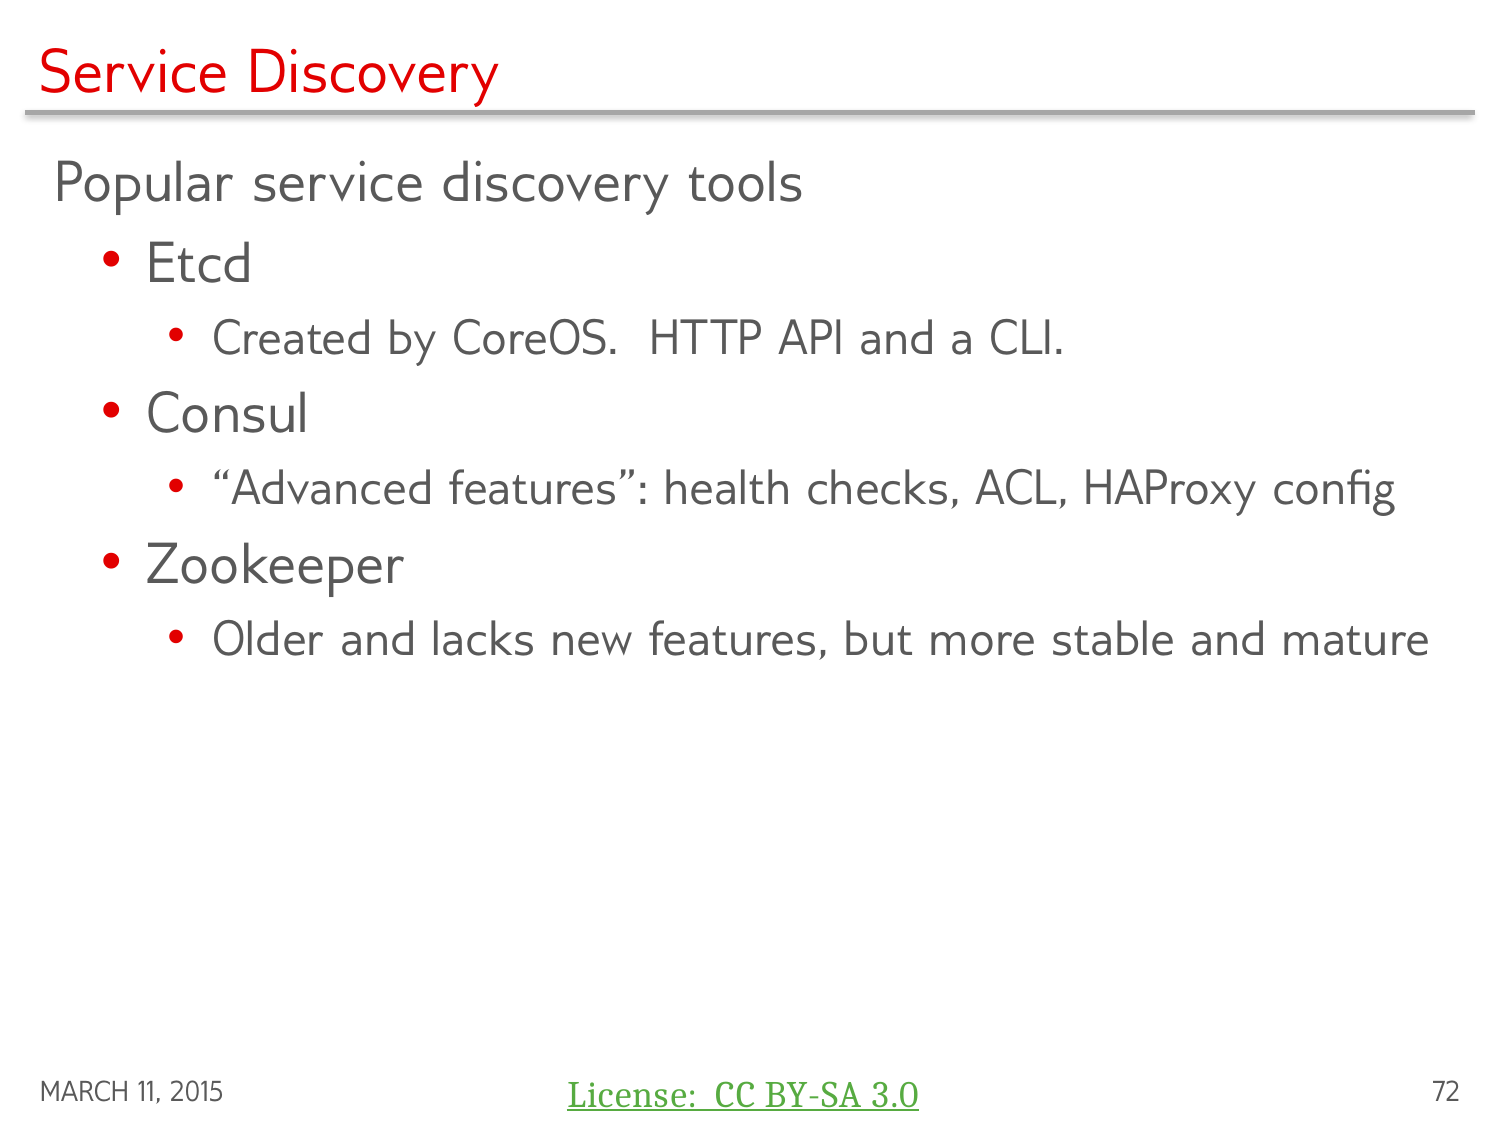

# Service Discovery
Popular service discovery tools
Etcd
Created by CoreOS.  HTTP API and a CLI.
Consul
“Advanced features”: health checks, ACL, HAProxy config
Zookeeper
Older and lacks new features, but more stable and mature
March 11, 2015
72